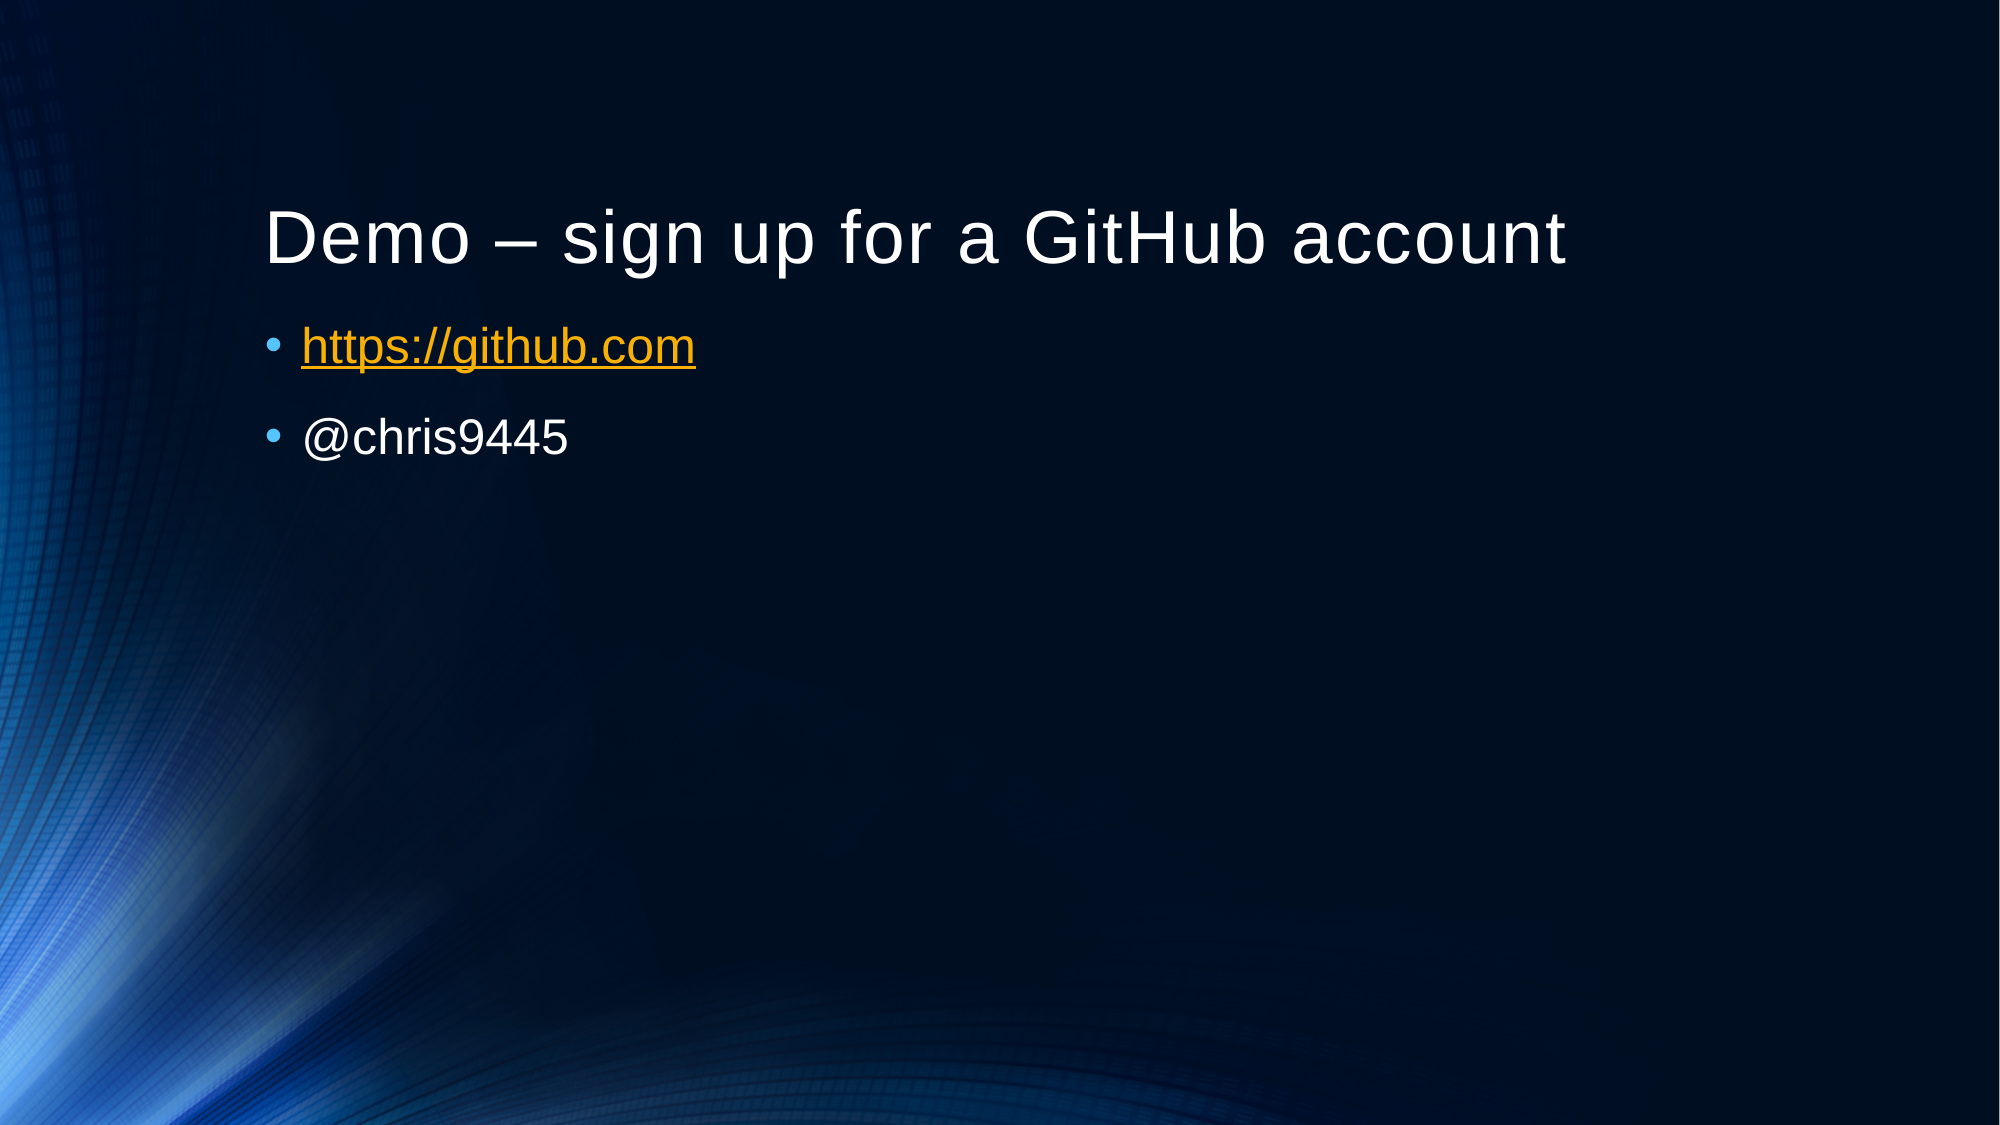

# Demo – sign up for a GitHub account
https://github.com
@chris9445